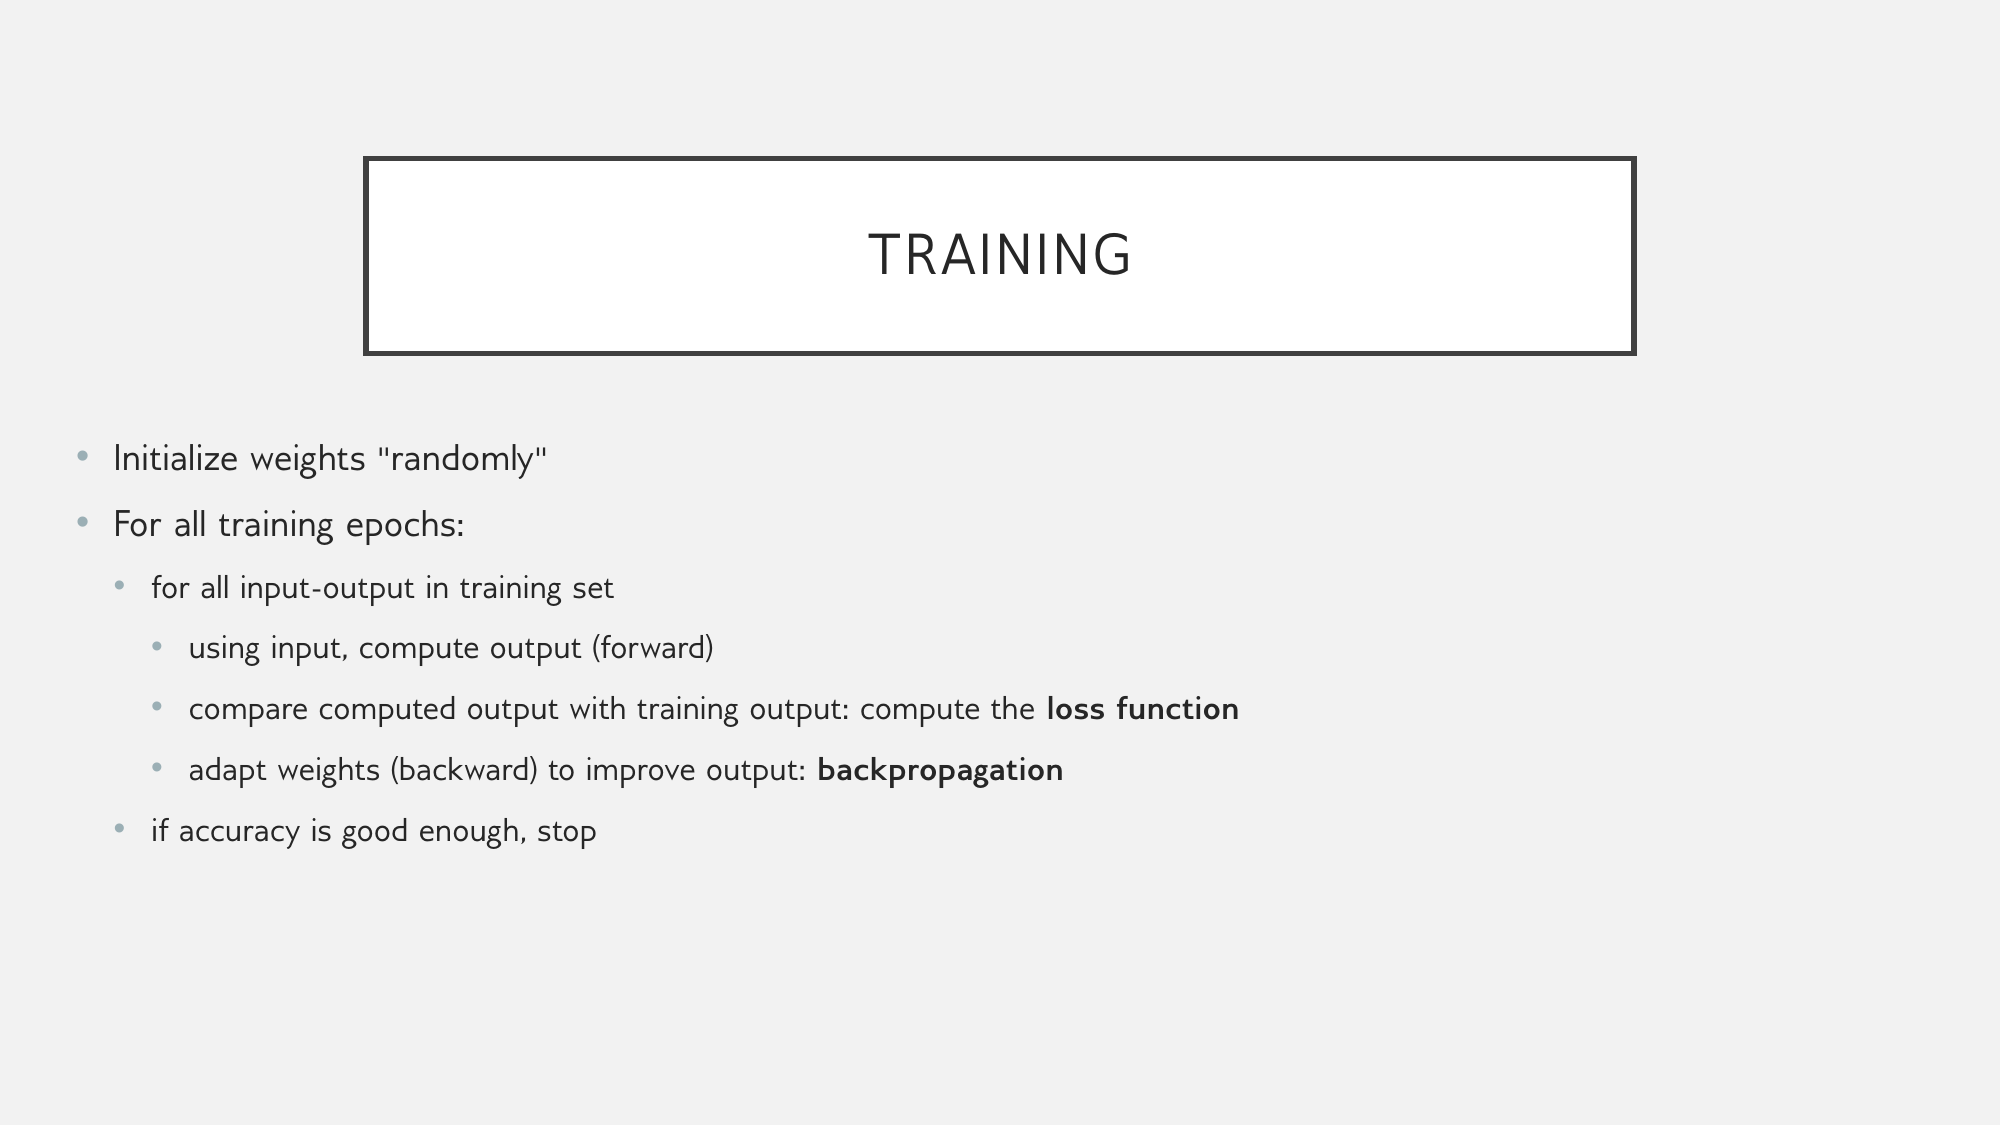

# training
Initialize weights "randomly"
For all training epochs:
for all input-output in training set
using input, compute output (forward)
compare computed output with training output: compute the loss function
adapt weights (backward) to improve output: backpropagation
if accuracy is good enough, stop